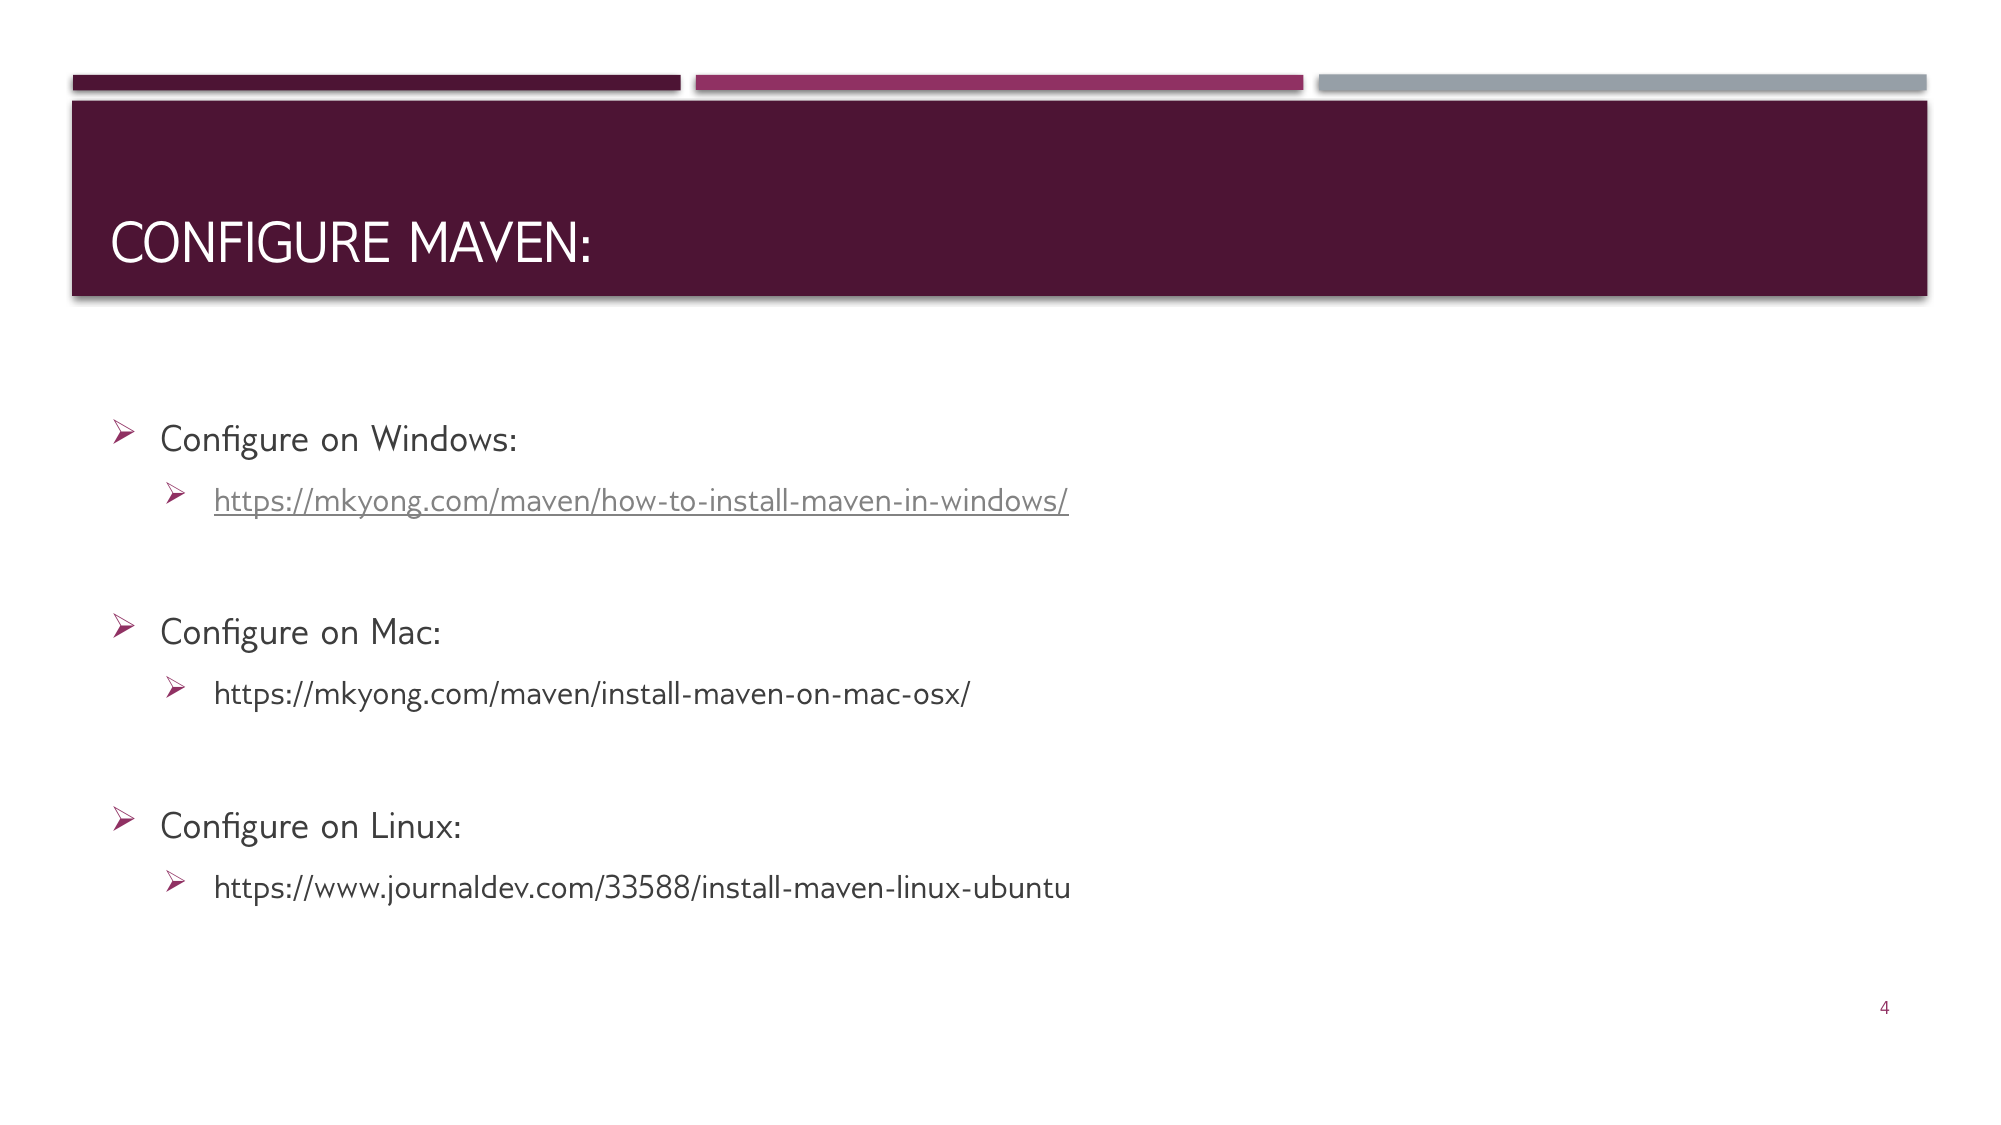

# Configure Maven:
Configure on Windows:
https://mkyong.com/maven/how-to-install-maven-in-windows/

Configure on Mac:
https://mkyong.com/maven/install-maven-on-mac-osx/

Configure on Linux:
https://www.journaldev.com/33588/install-maven-linux-ubuntu
4